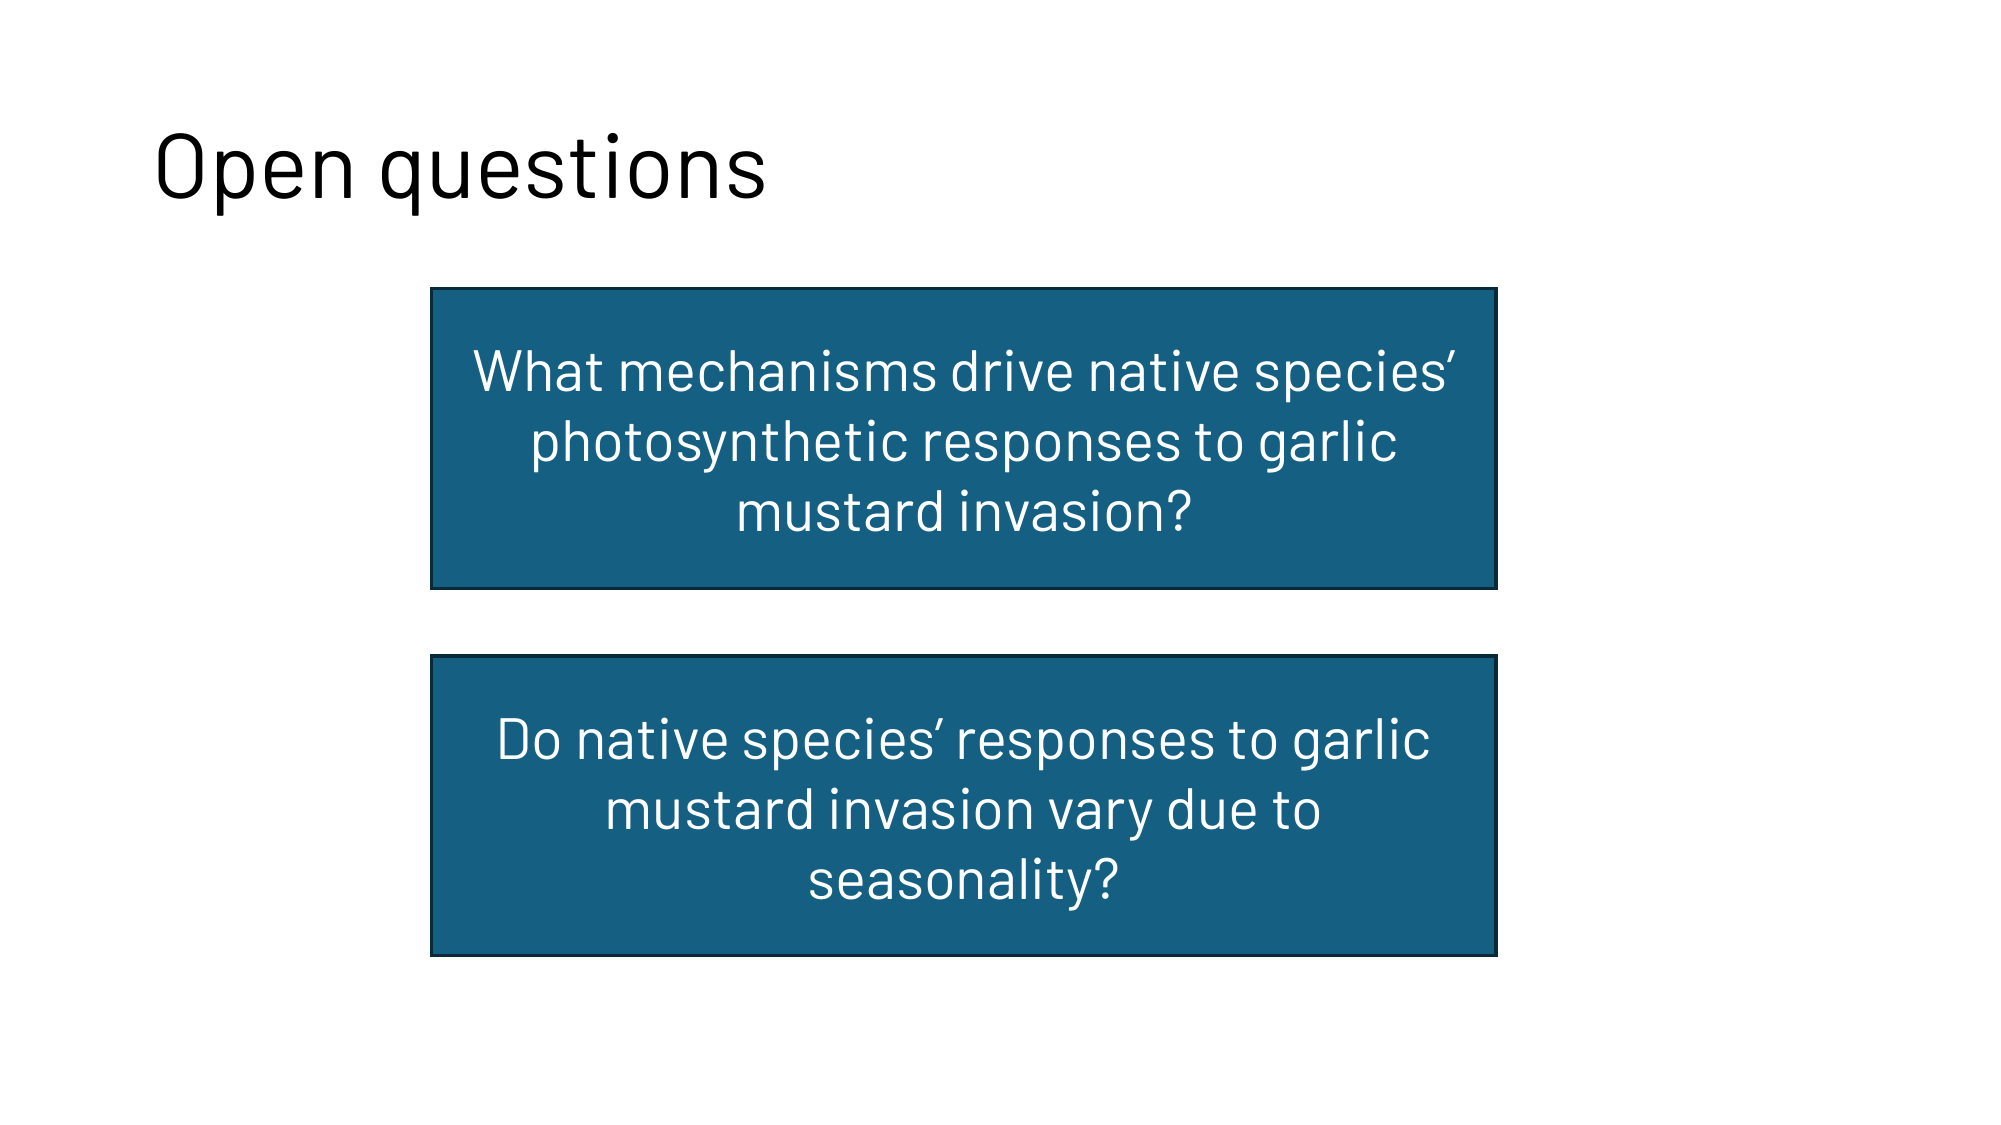

# Open questions
What mechanisms drive native species’ photosynthetic responses to garlic mustard invasion?
Do native species’ responses to garlic mustard invasion vary due to seasonality?